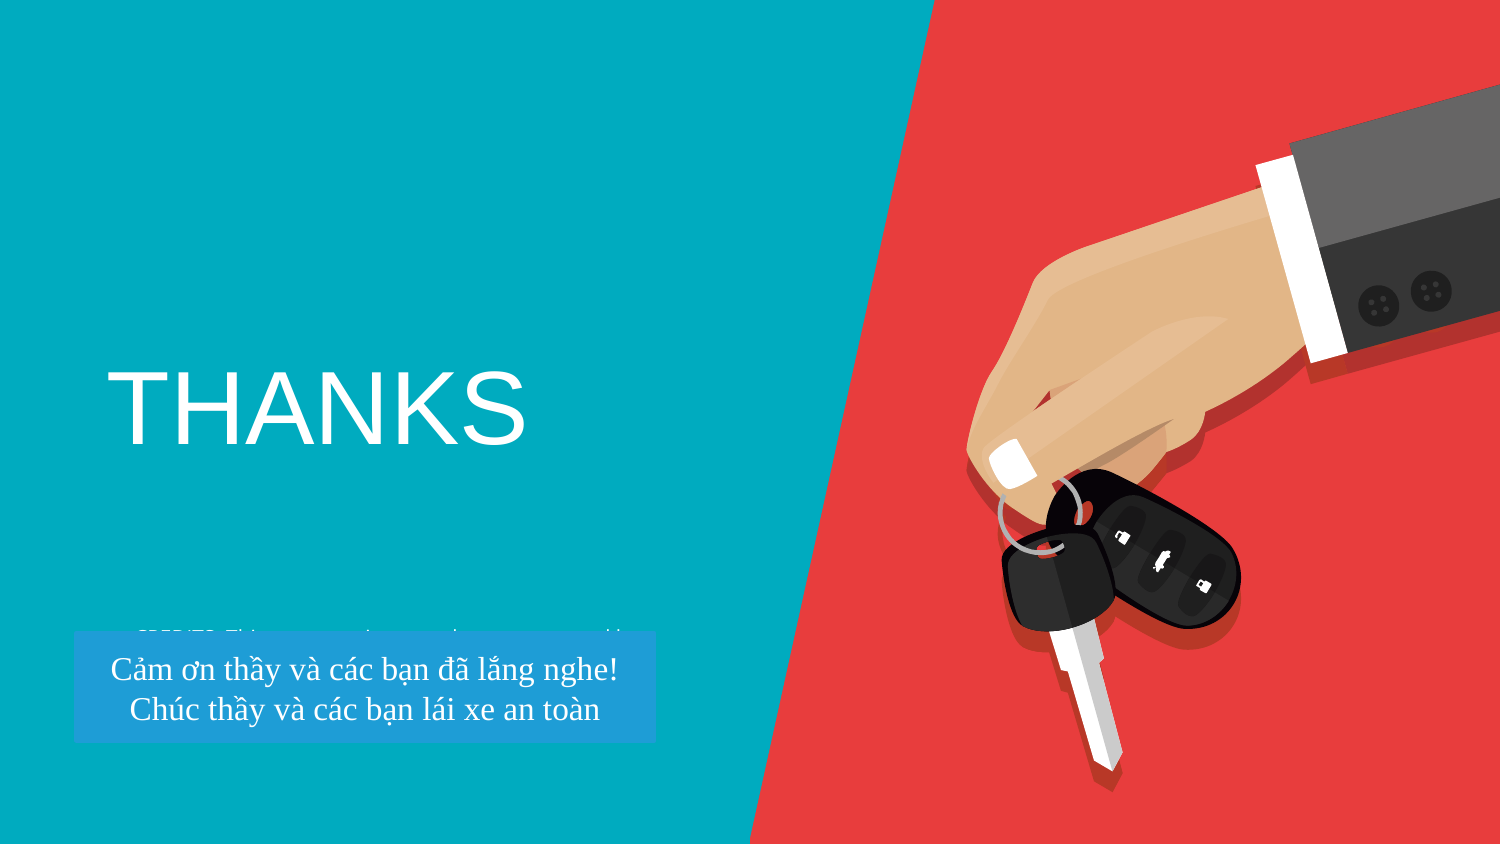

# THANKS
Cảm ơn thầy và các bạn đã lắng nghe!
Chúc thầy và các bạn lái xe an toàn